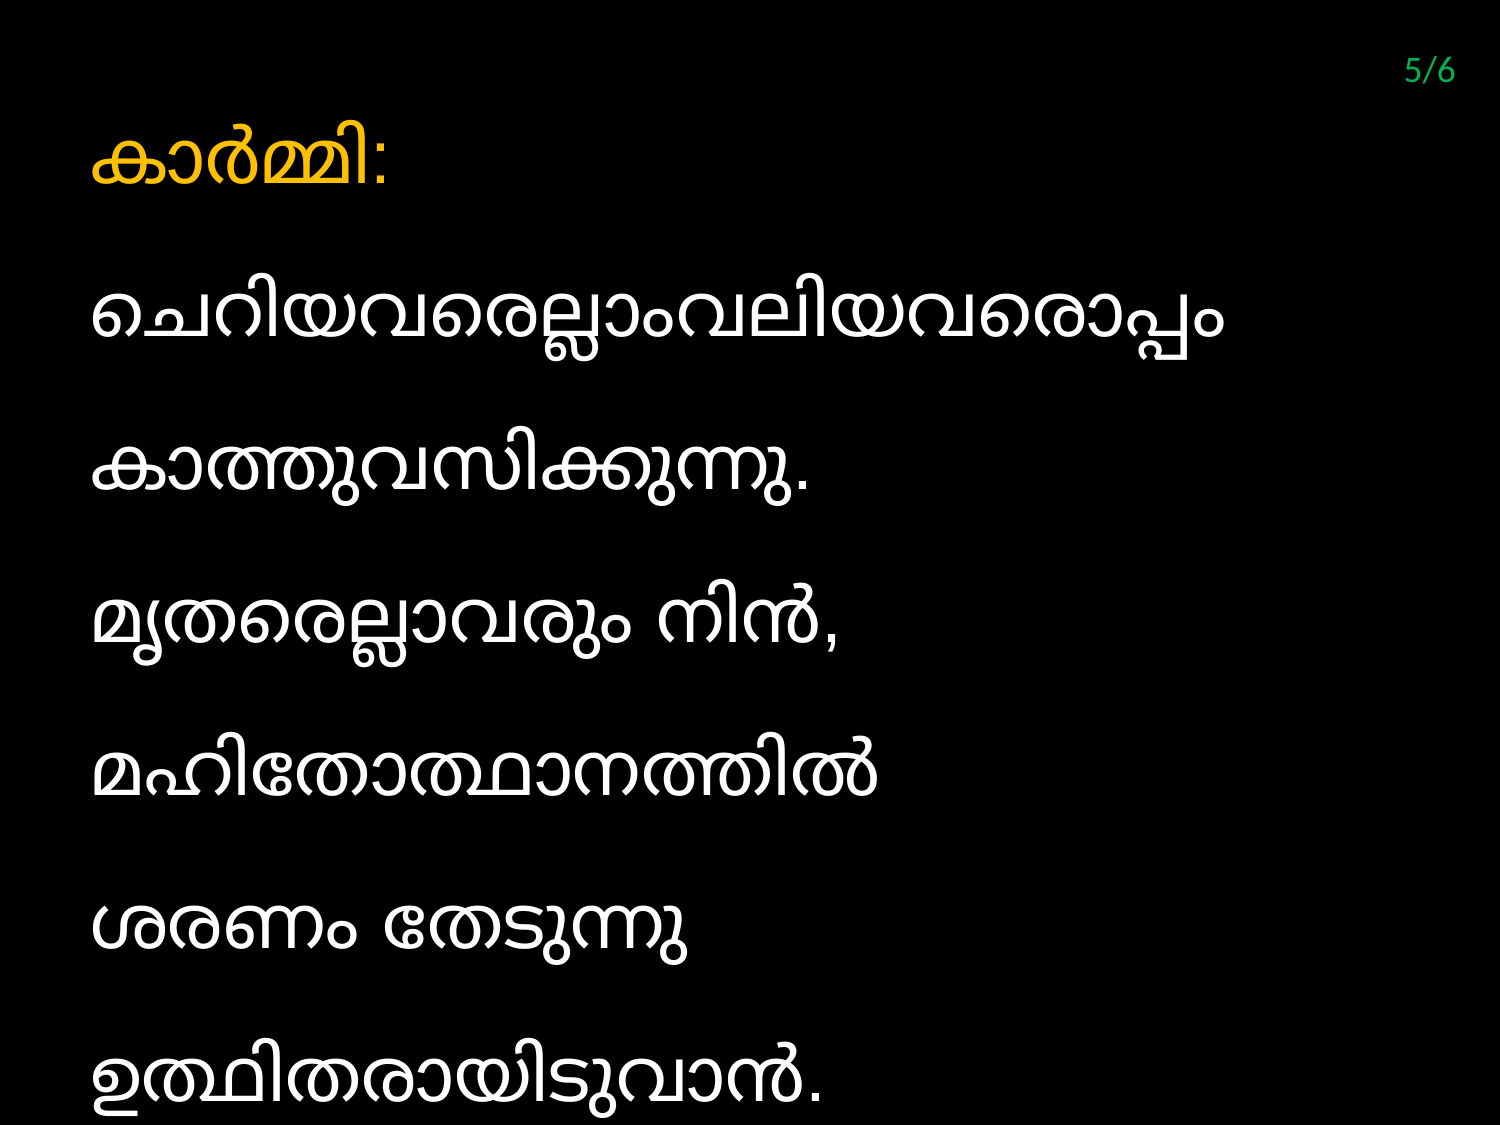

5/6
കാര്‍മ്മി:
ചെറിയവരെല്ലാംവലിയവരൊപ്പം
കാത്തുവസിക്കുന്നു.
മൃതരെല്ലാവരും നിൻ, മഹിതോത്ഥാനത്തിൽ
ശരണം തേടുന്നു
ഉത്ഥിതരായിടുവാന്‍.